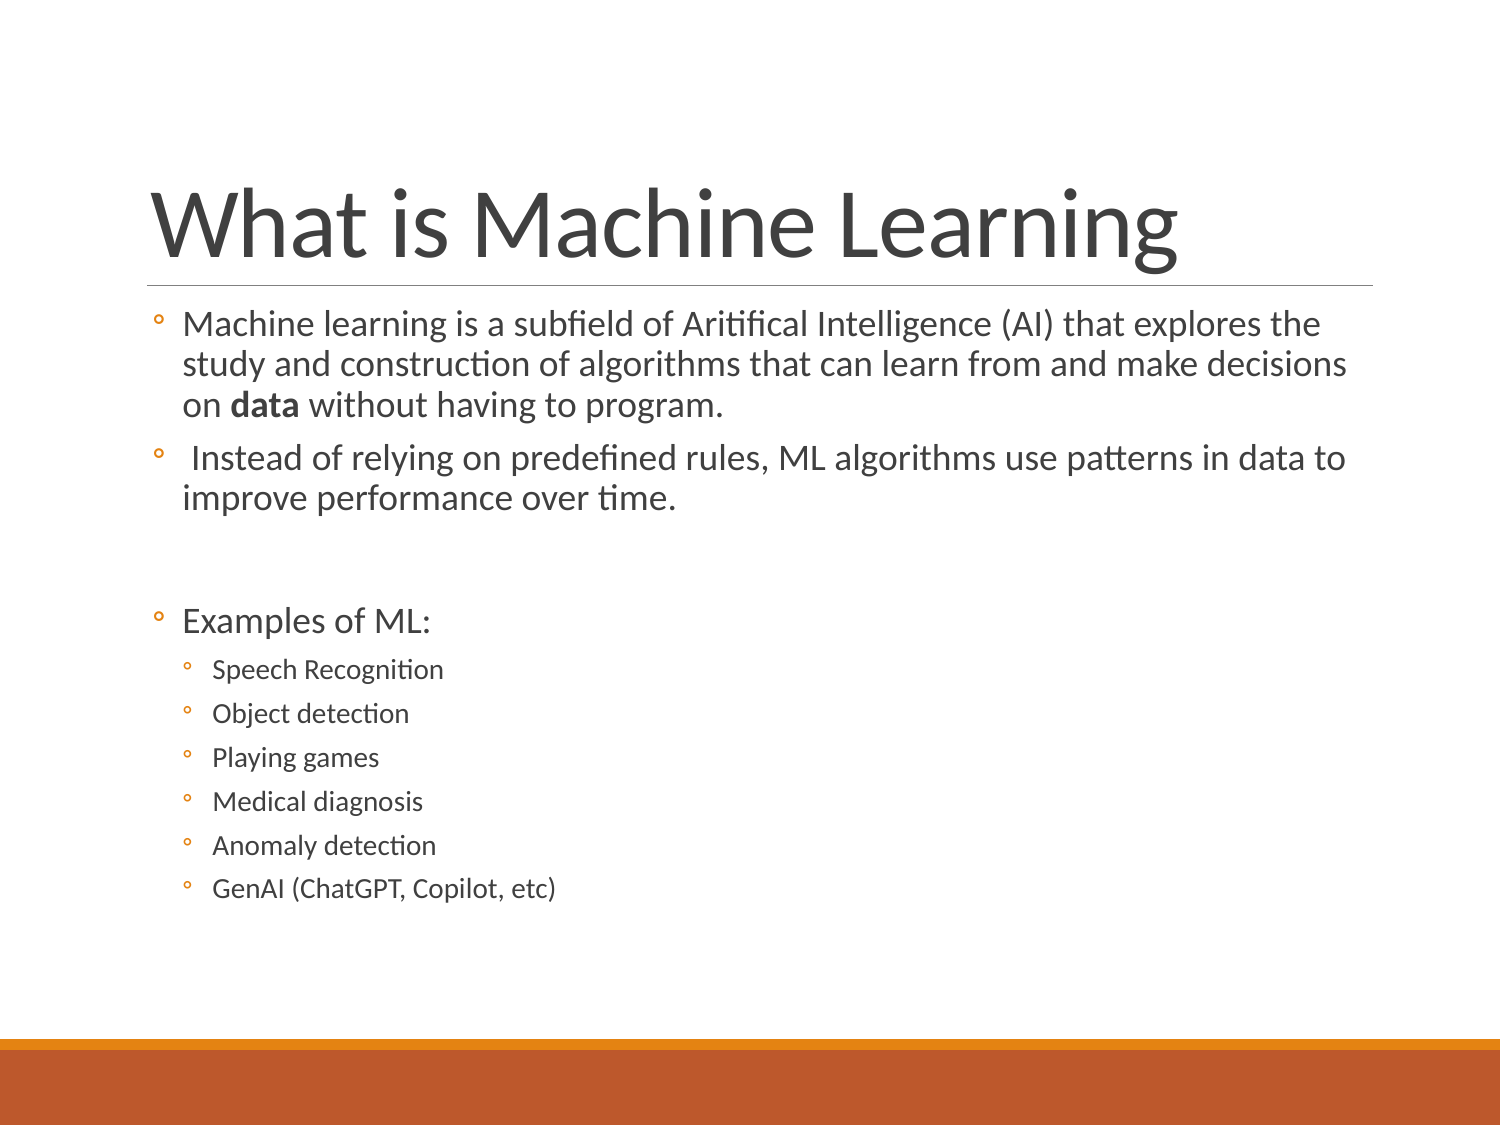

# What is Machine Learning
Machine learning is a subfield of Aritifical Intelligence (AI) that explores the study and construction of algorithms that can learn from and make decisions on data without having to program.
 Instead of relying on predefined rules, ML algorithms use patterns in data to improve performance over time.

Examples of ML:
Speech Recognition
Object detection
Playing games
Medical diagnosis
Anomaly detection
GenAI (ChatGPT, Copilot, etc)